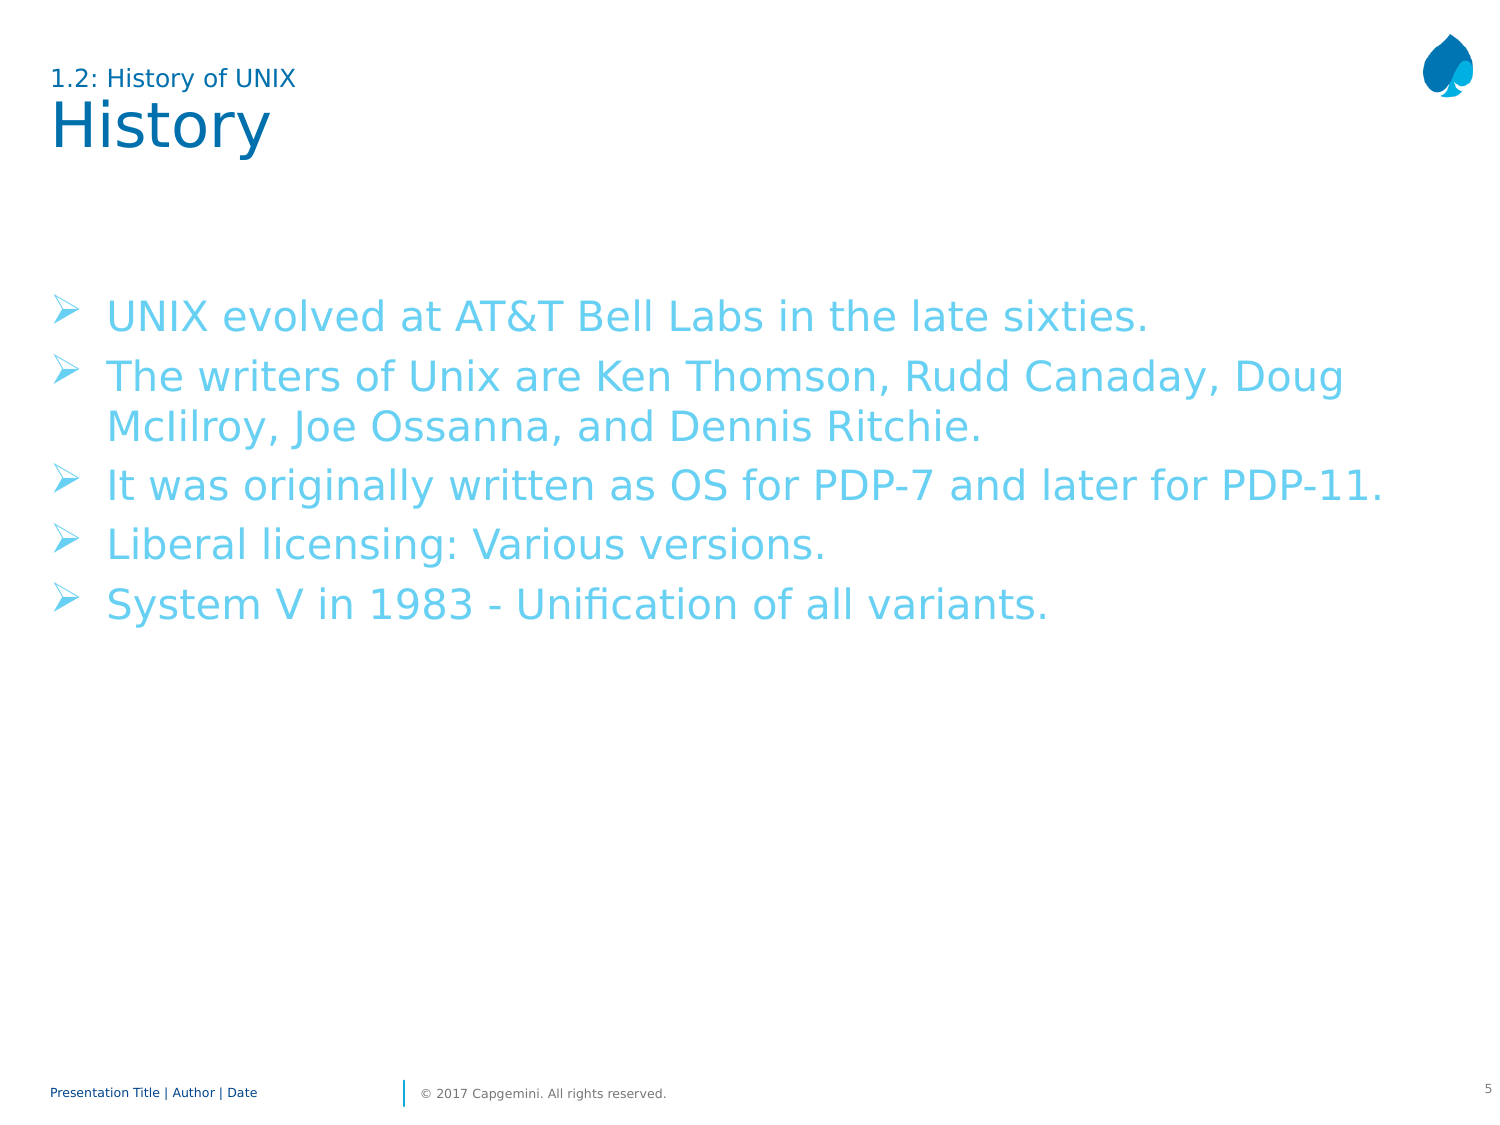

# 1.2: History of UNIX History

UNIX evolved at AT&T Bell Labs in the late sixties.
The writers of Unix are Ken Thomson, Rudd Canaday, Doug McIilroy, Joe Ossanna, and Dennis Ritchie.
It was originally written as OS for PDP-7 and later for PDP-11.
Liberal licensing: Various versions.
System V in 1983 - Unification of all variants.